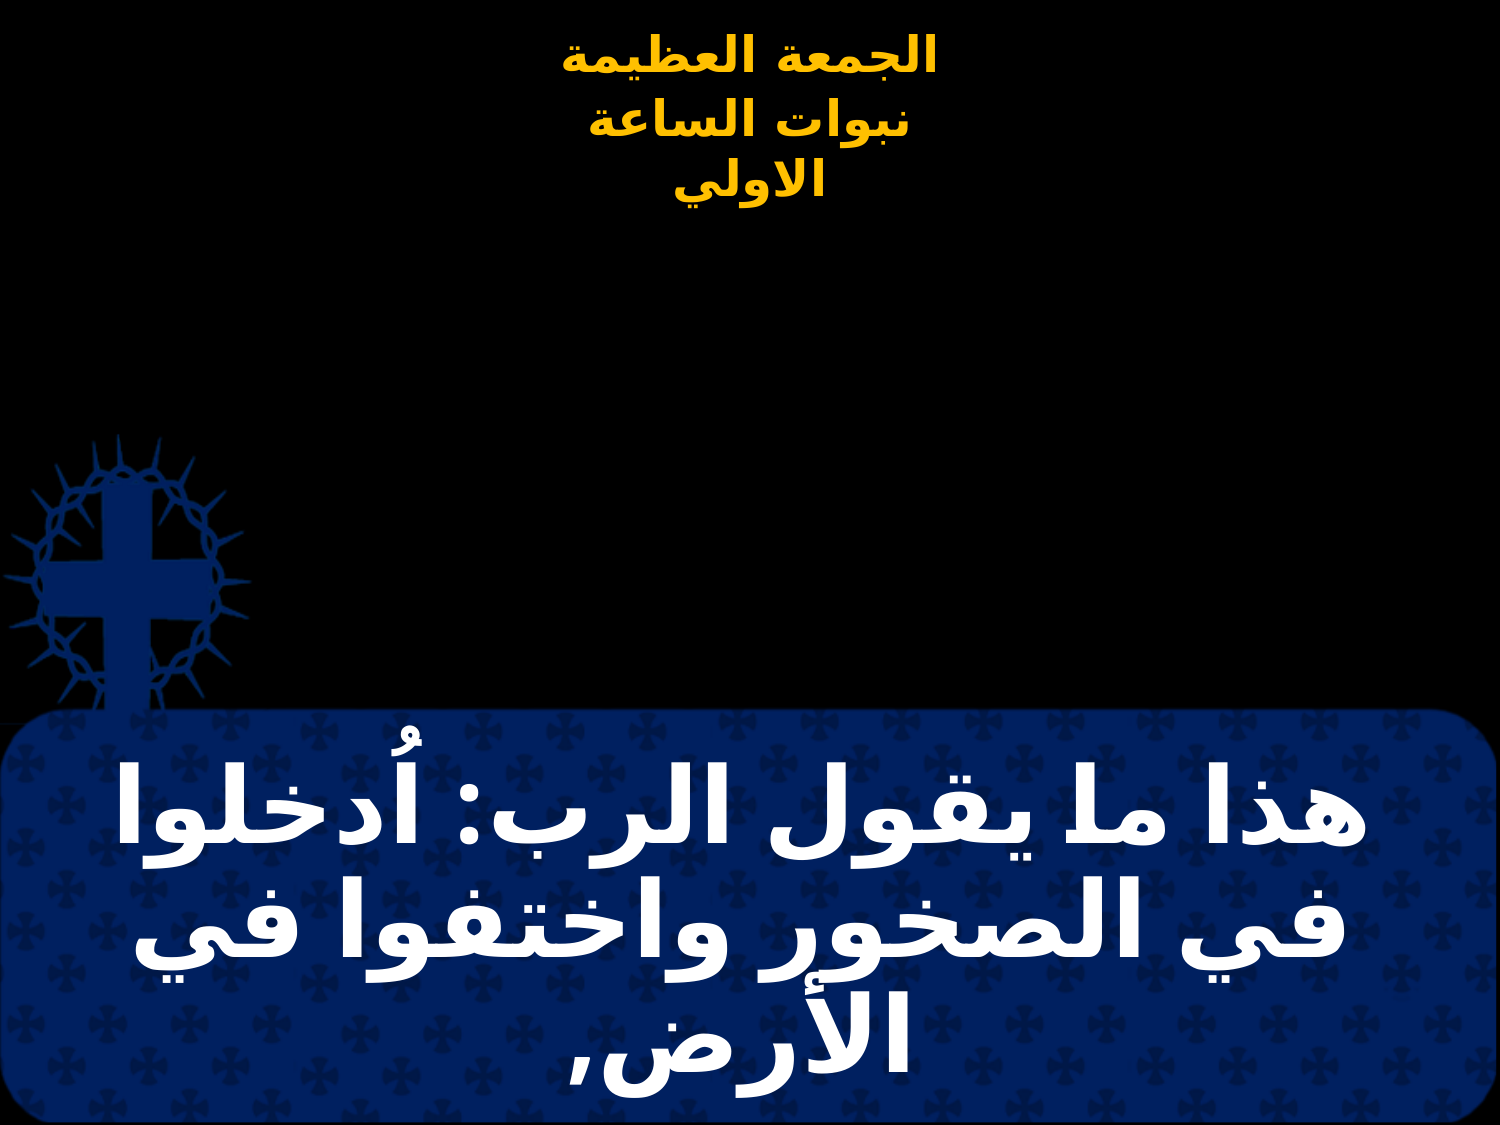

# هذا ما يقول الرب: اُدخلوا في الصخور واختفوا في الأرض,